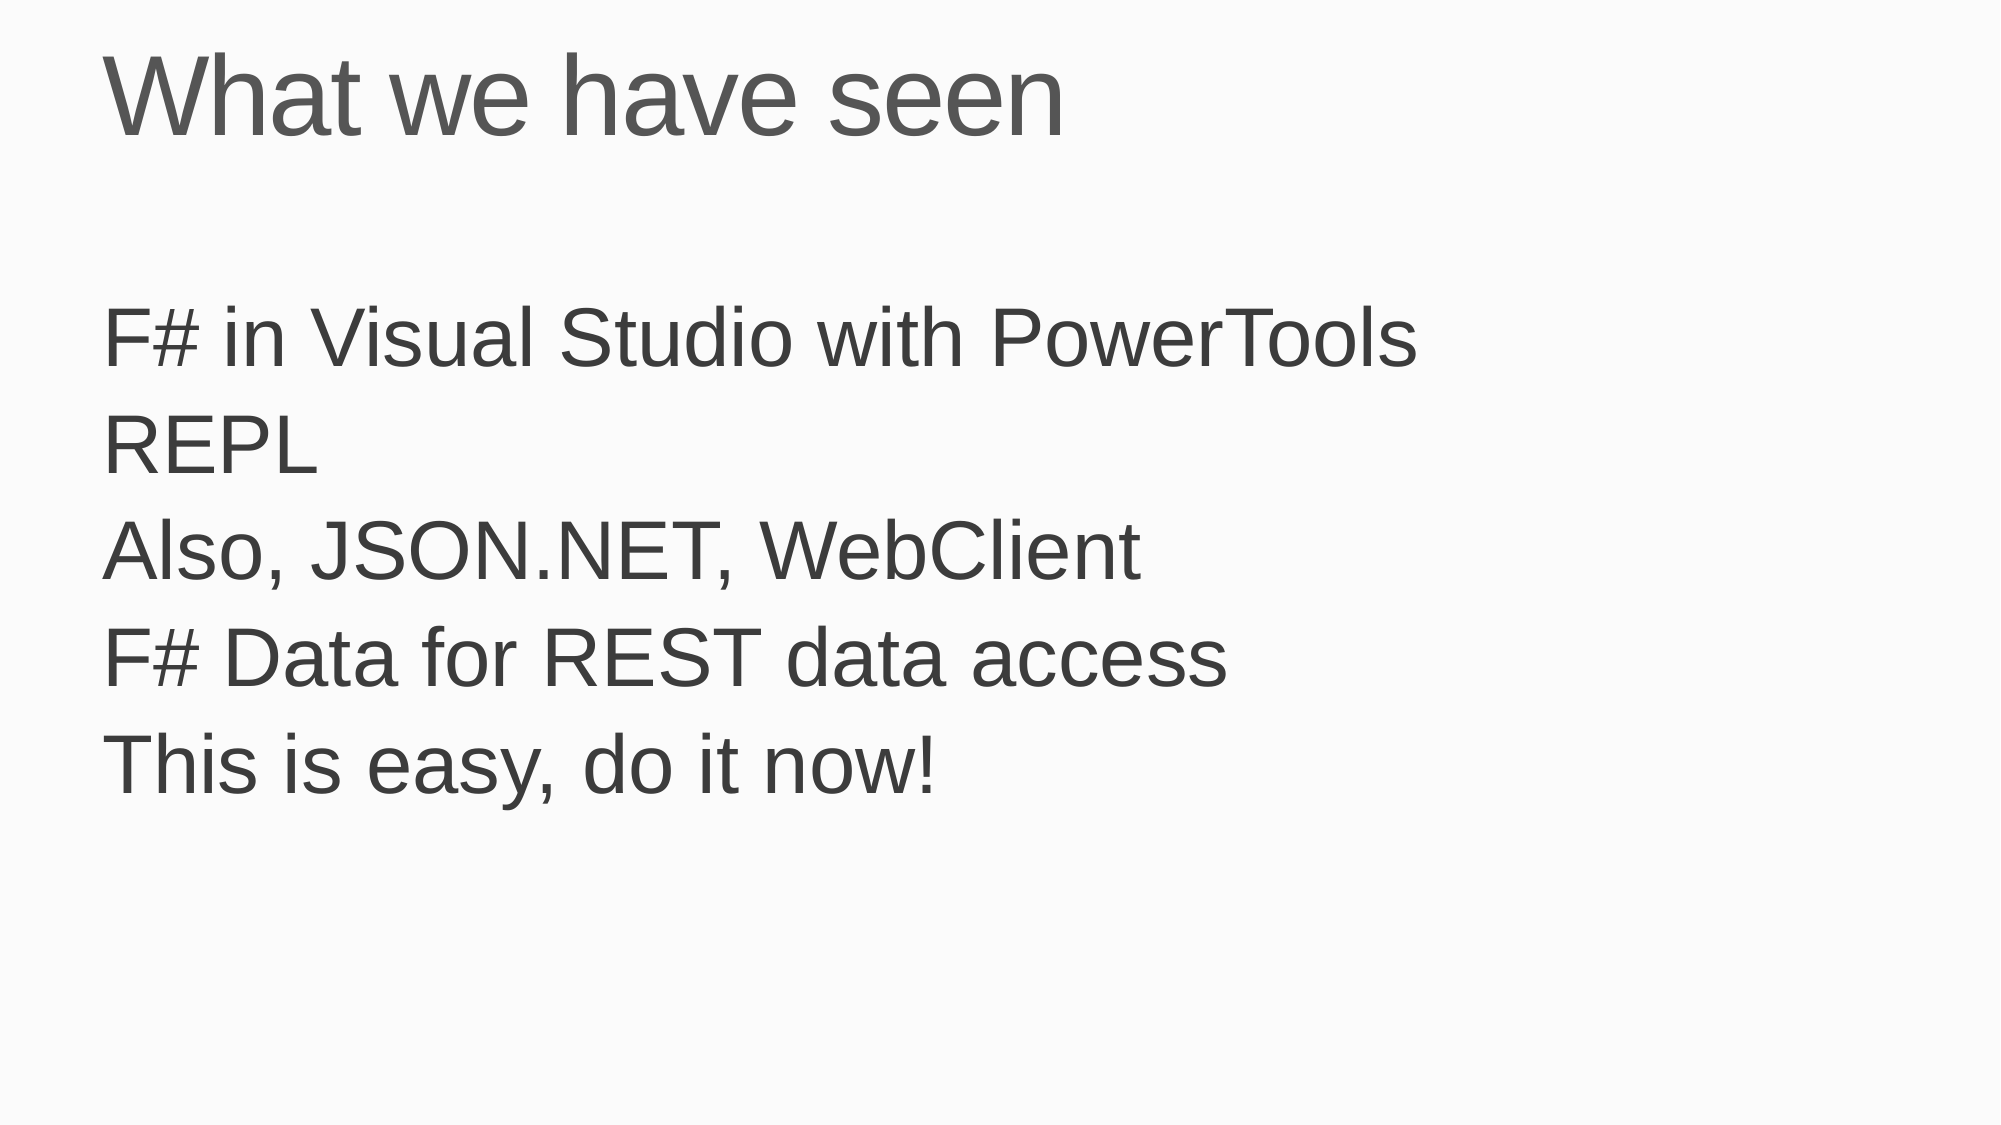

# What we have seen
F# in Visual Studio with PowerTools
REPL
Also, JSON.NET, WebClient
F# Data for REST data access
This is easy, do it now!